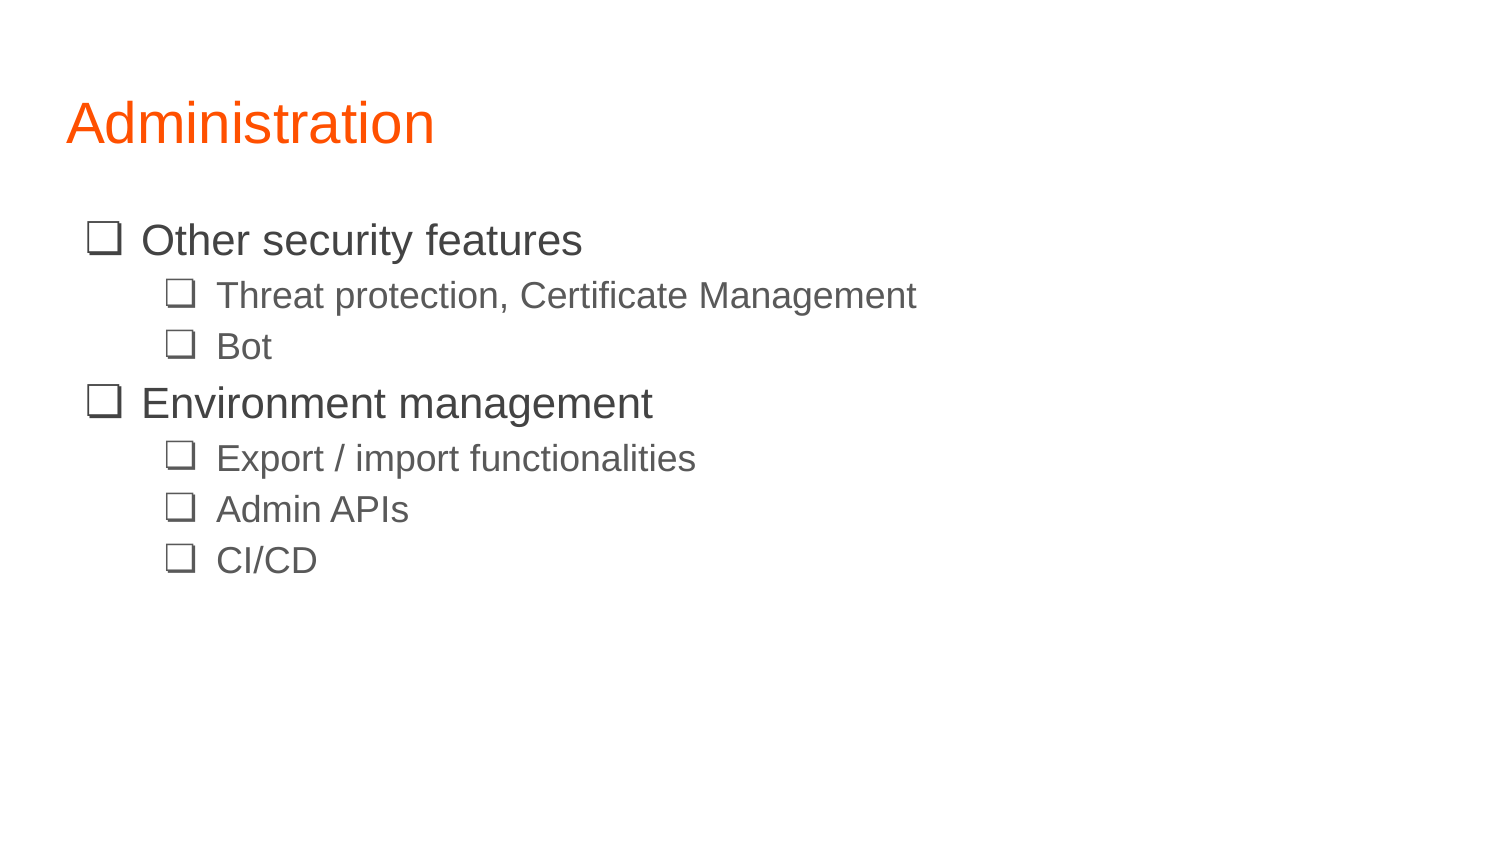

# Administration
Other security features
Threat protection, Certificate Management
Bot
Environment management
Export / import functionalities
Admin APIs
CI/CD